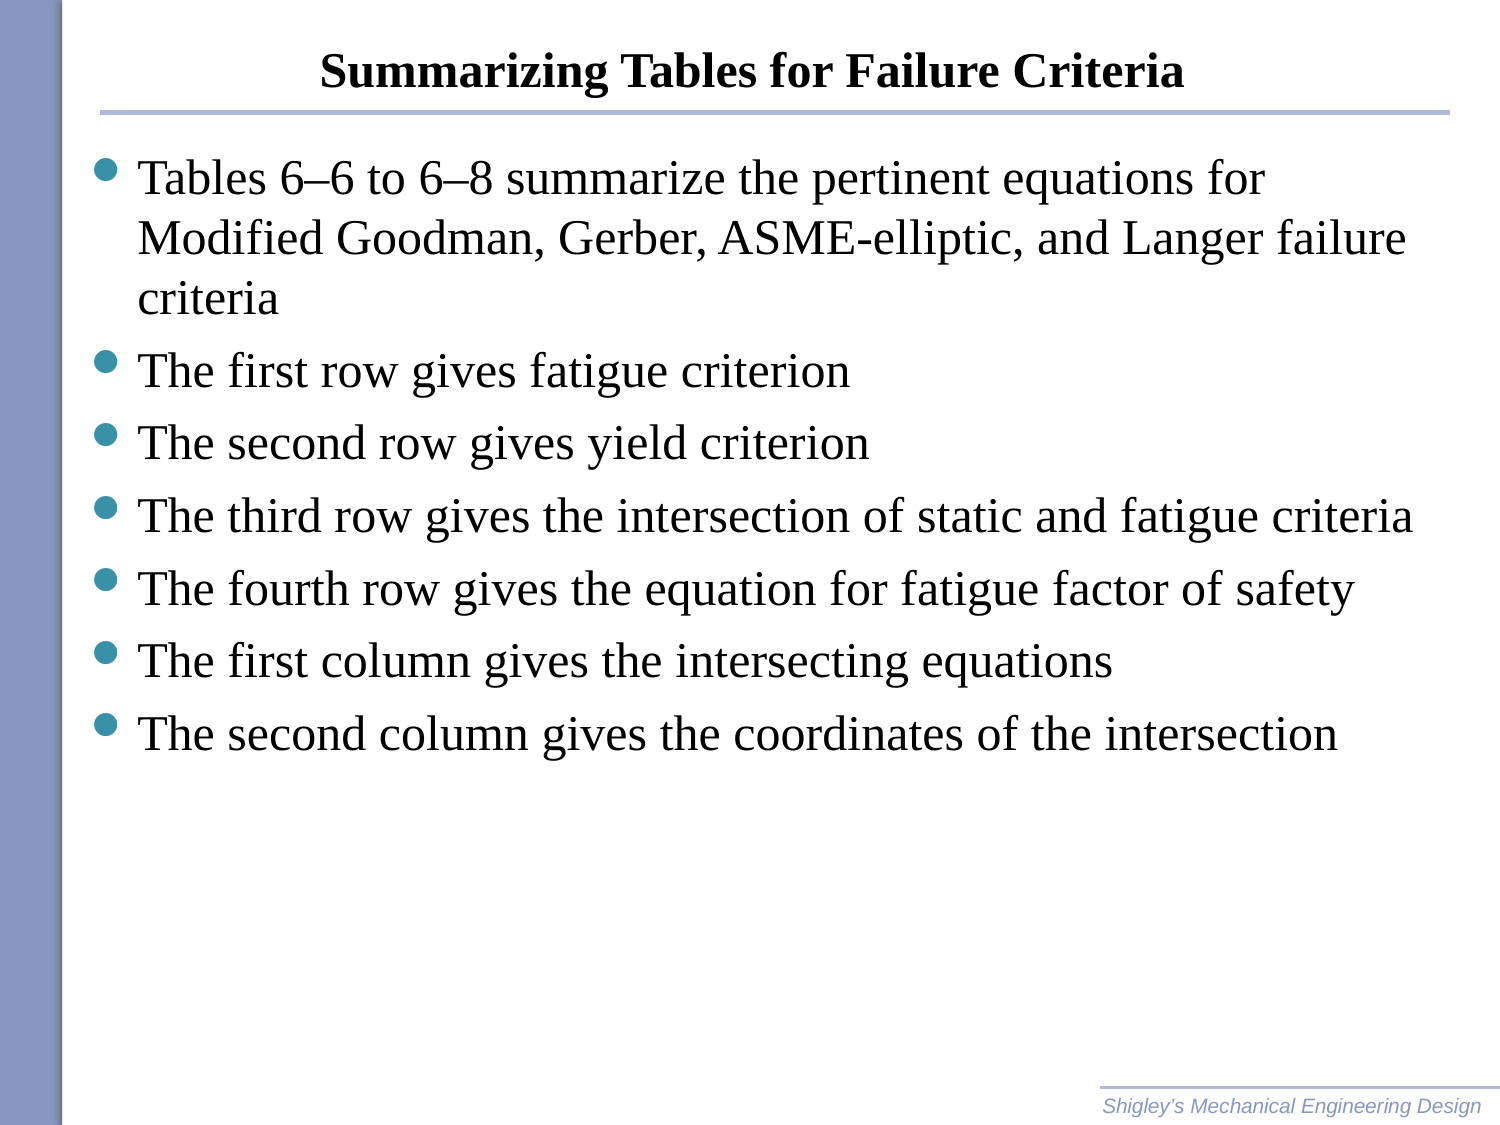

# Summarizing Tables for Failure Criteria
Tables 6–6 to 6–8 summarize the pertinent equations for Modified Goodman, Gerber, ASME-elliptic, and Langer failure criteria
The first row gives fatigue criterion
The second row gives yield criterion
The third row gives the intersection of static and fatigue criteria
The fourth row gives the equation for fatigue factor of safety
The first column gives the intersecting equations
The second column gives the coordinates of the intersection
Shigley’s Mechanical Engineering Design